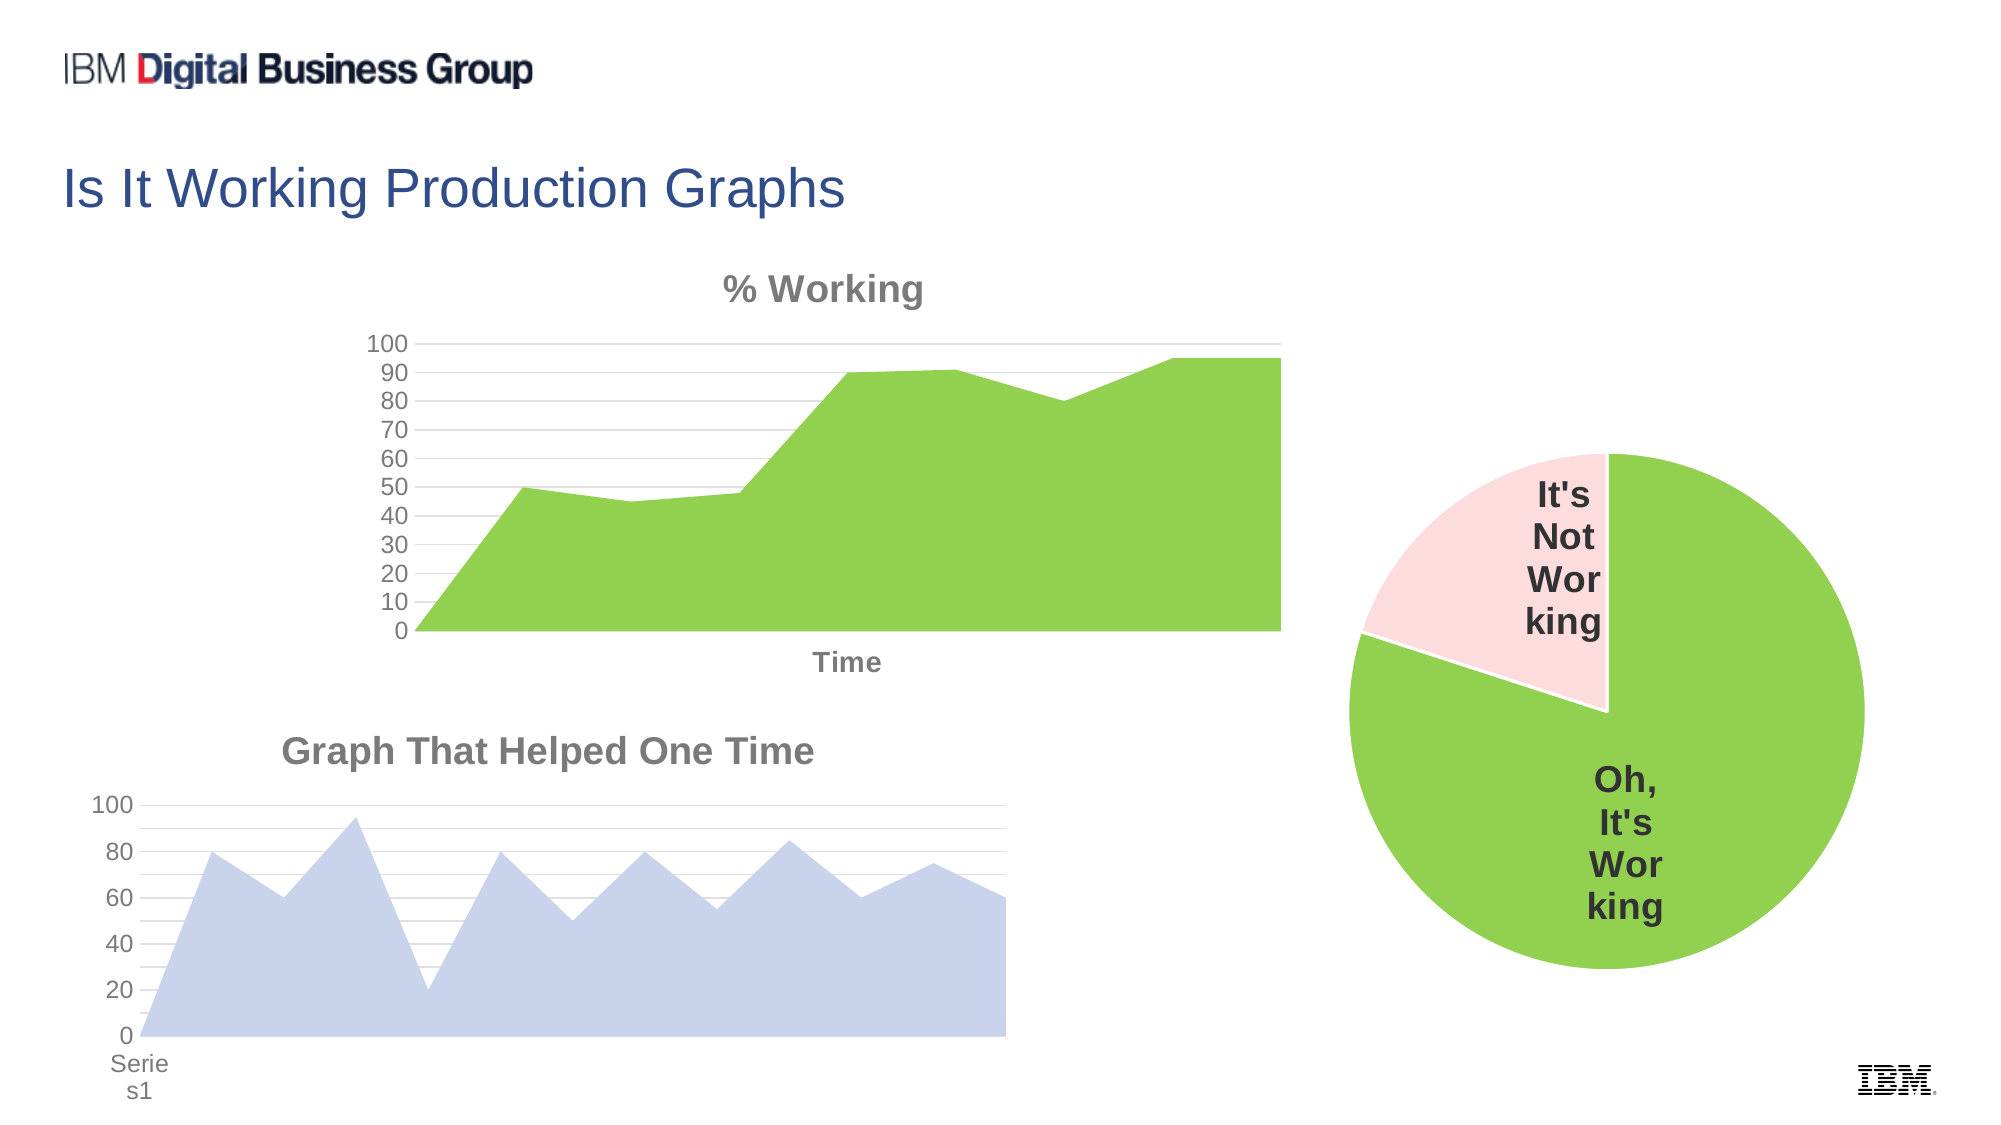

# Is It Working Production Graphs

### Chart:

| Category | % Working |
|---|---|
|  | 0.0 |
|  | 50.0 |
|  | 45.0 |
|  | 48.0 |
| Time | 90.0 |

### Chart

| Category | Column1 |
|---|---|
| Oh, It's Working | 80.0 |
| It's Not Working | 20.0 |

### Chart:

| Category | Graph That Helped One Time |
|---|---|
|  | 0.0 |
|  | 80.0 |
|  | 60.0 |
|  | 95.0 |
|  | 20.0 |
|  | 80.0 |
|  | 50.0 |
|  | 80.0 |
|  | 55.0 |
|  | 85.0 |
|  | 60.0 |
|  | 75.0 |
|  | 60.0 |